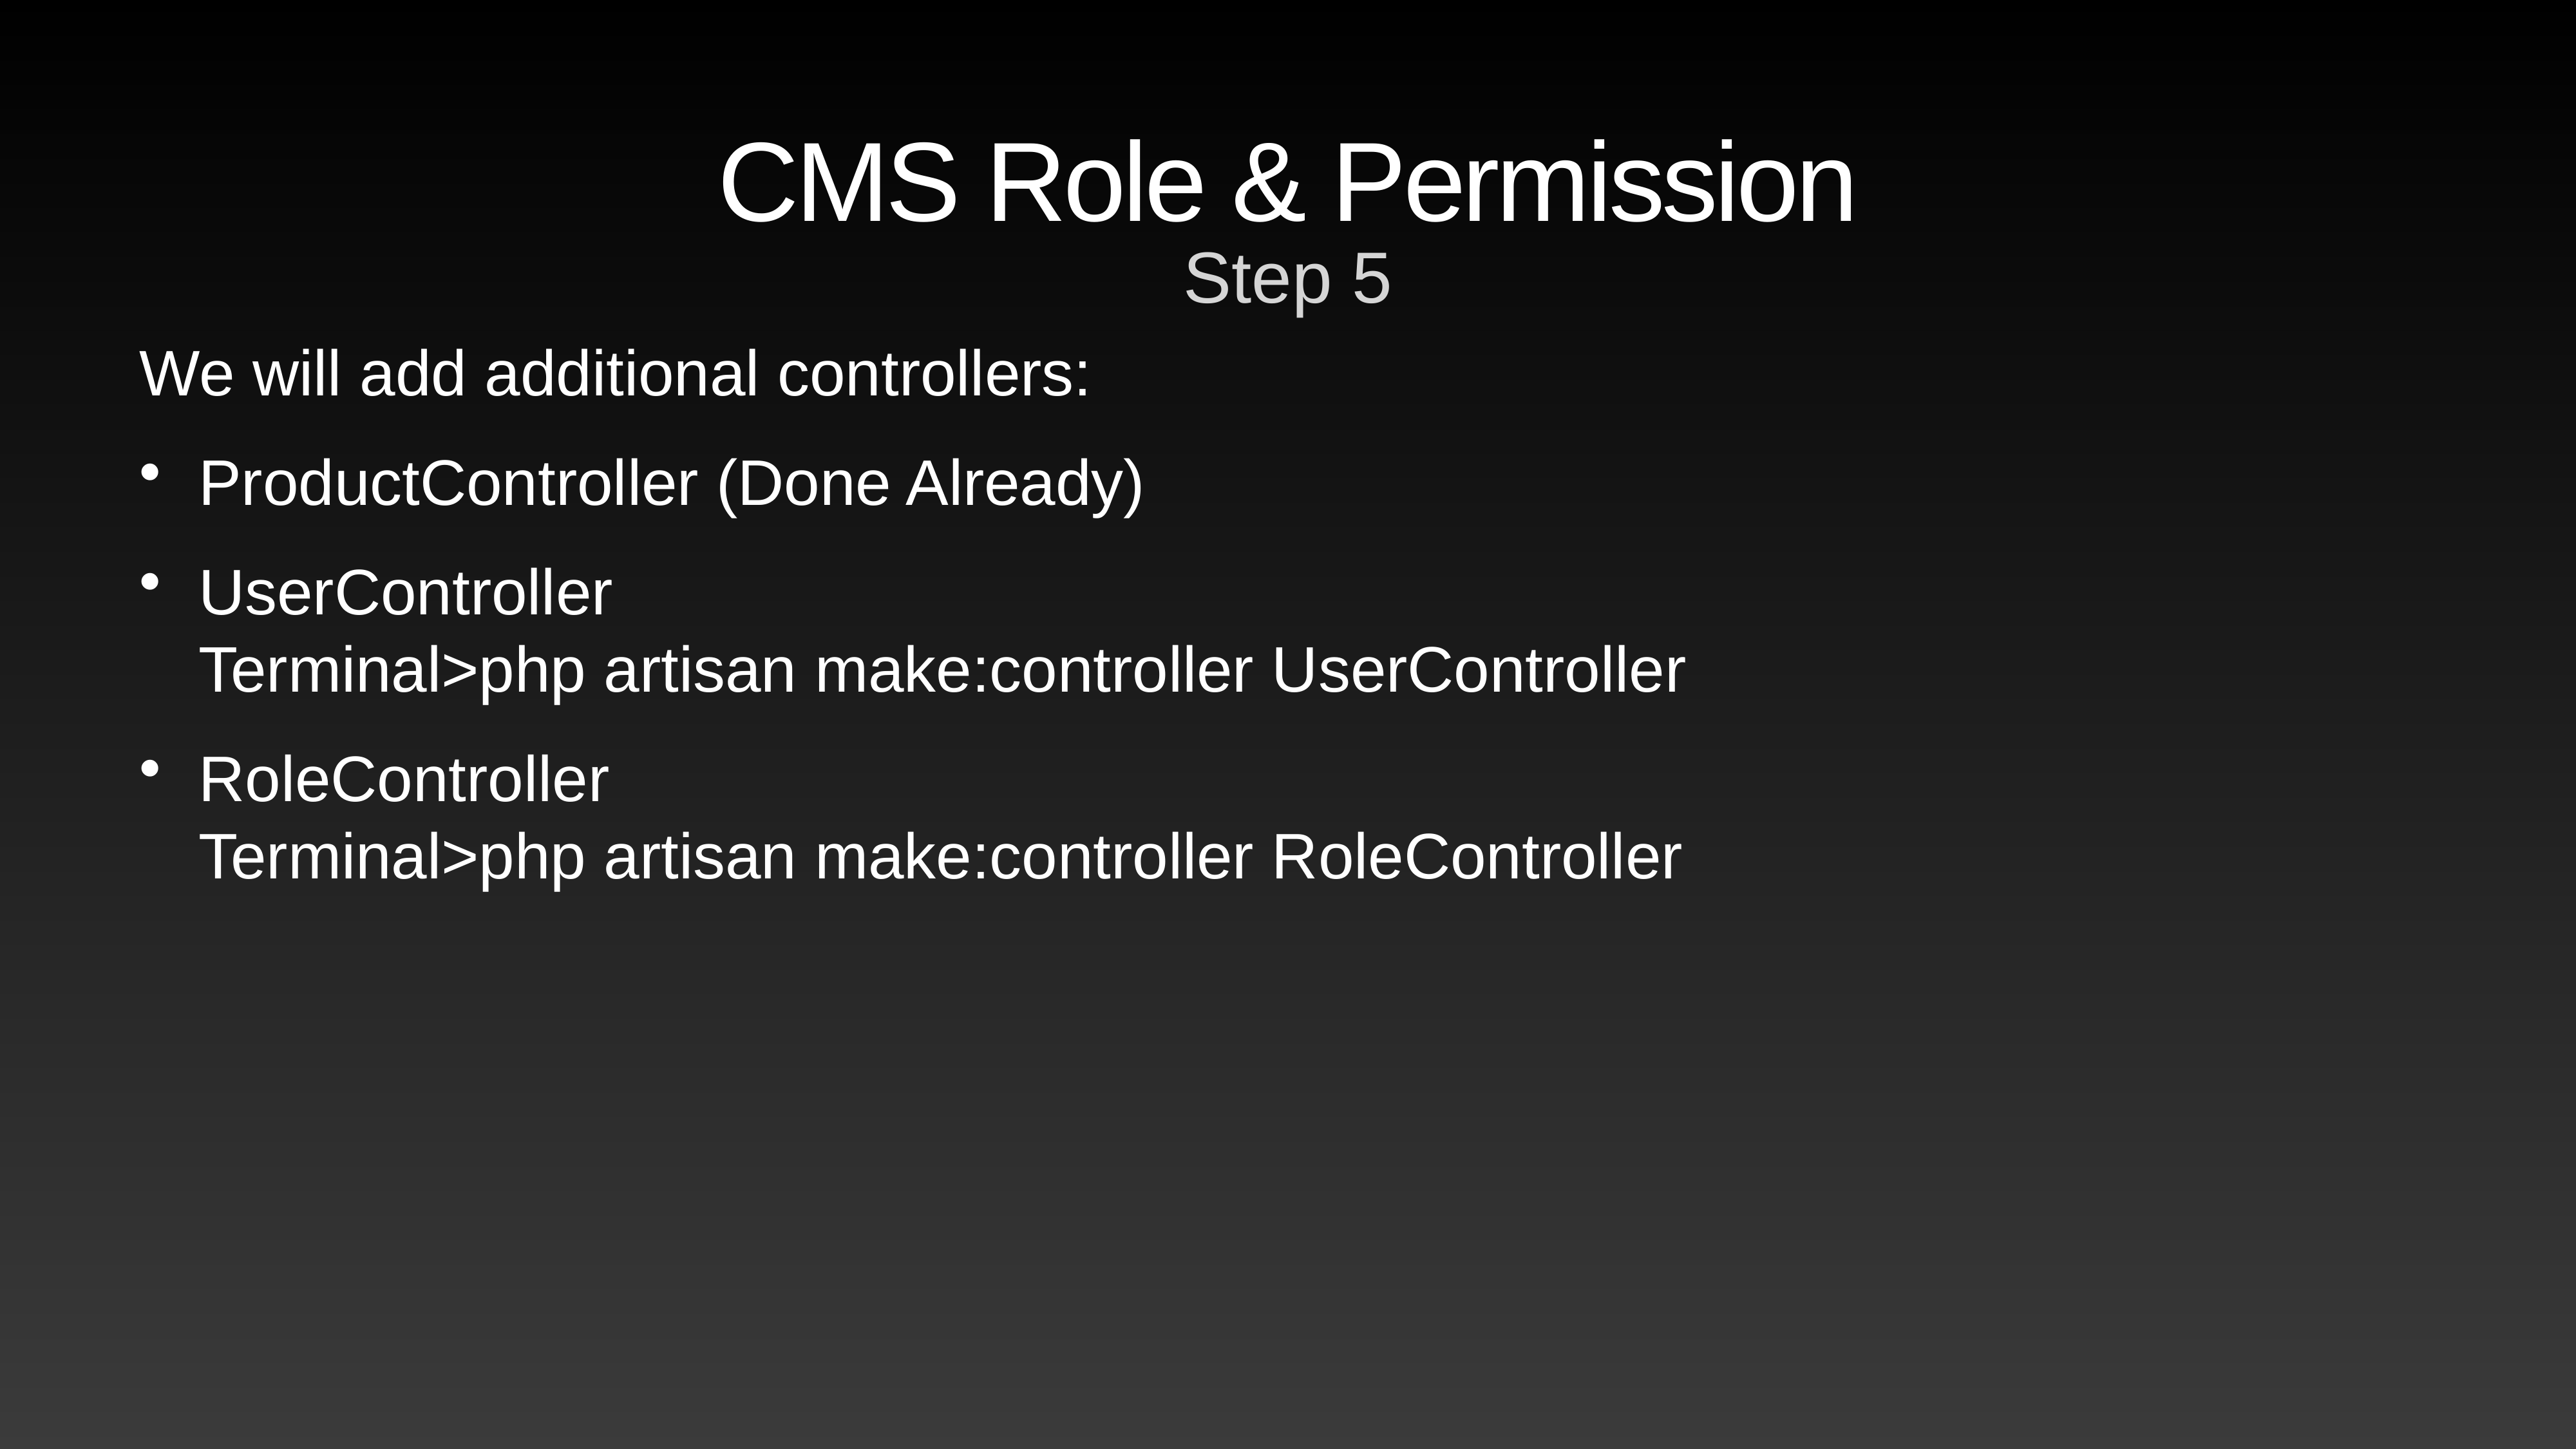

# CMS Role & Permission
Step 5
We will add additional controllers:
ProductController (Done Already)
UserController
Terminal>php artisan make:controller UserController
RoleController
Terminal>php artisan make:controller RoleController